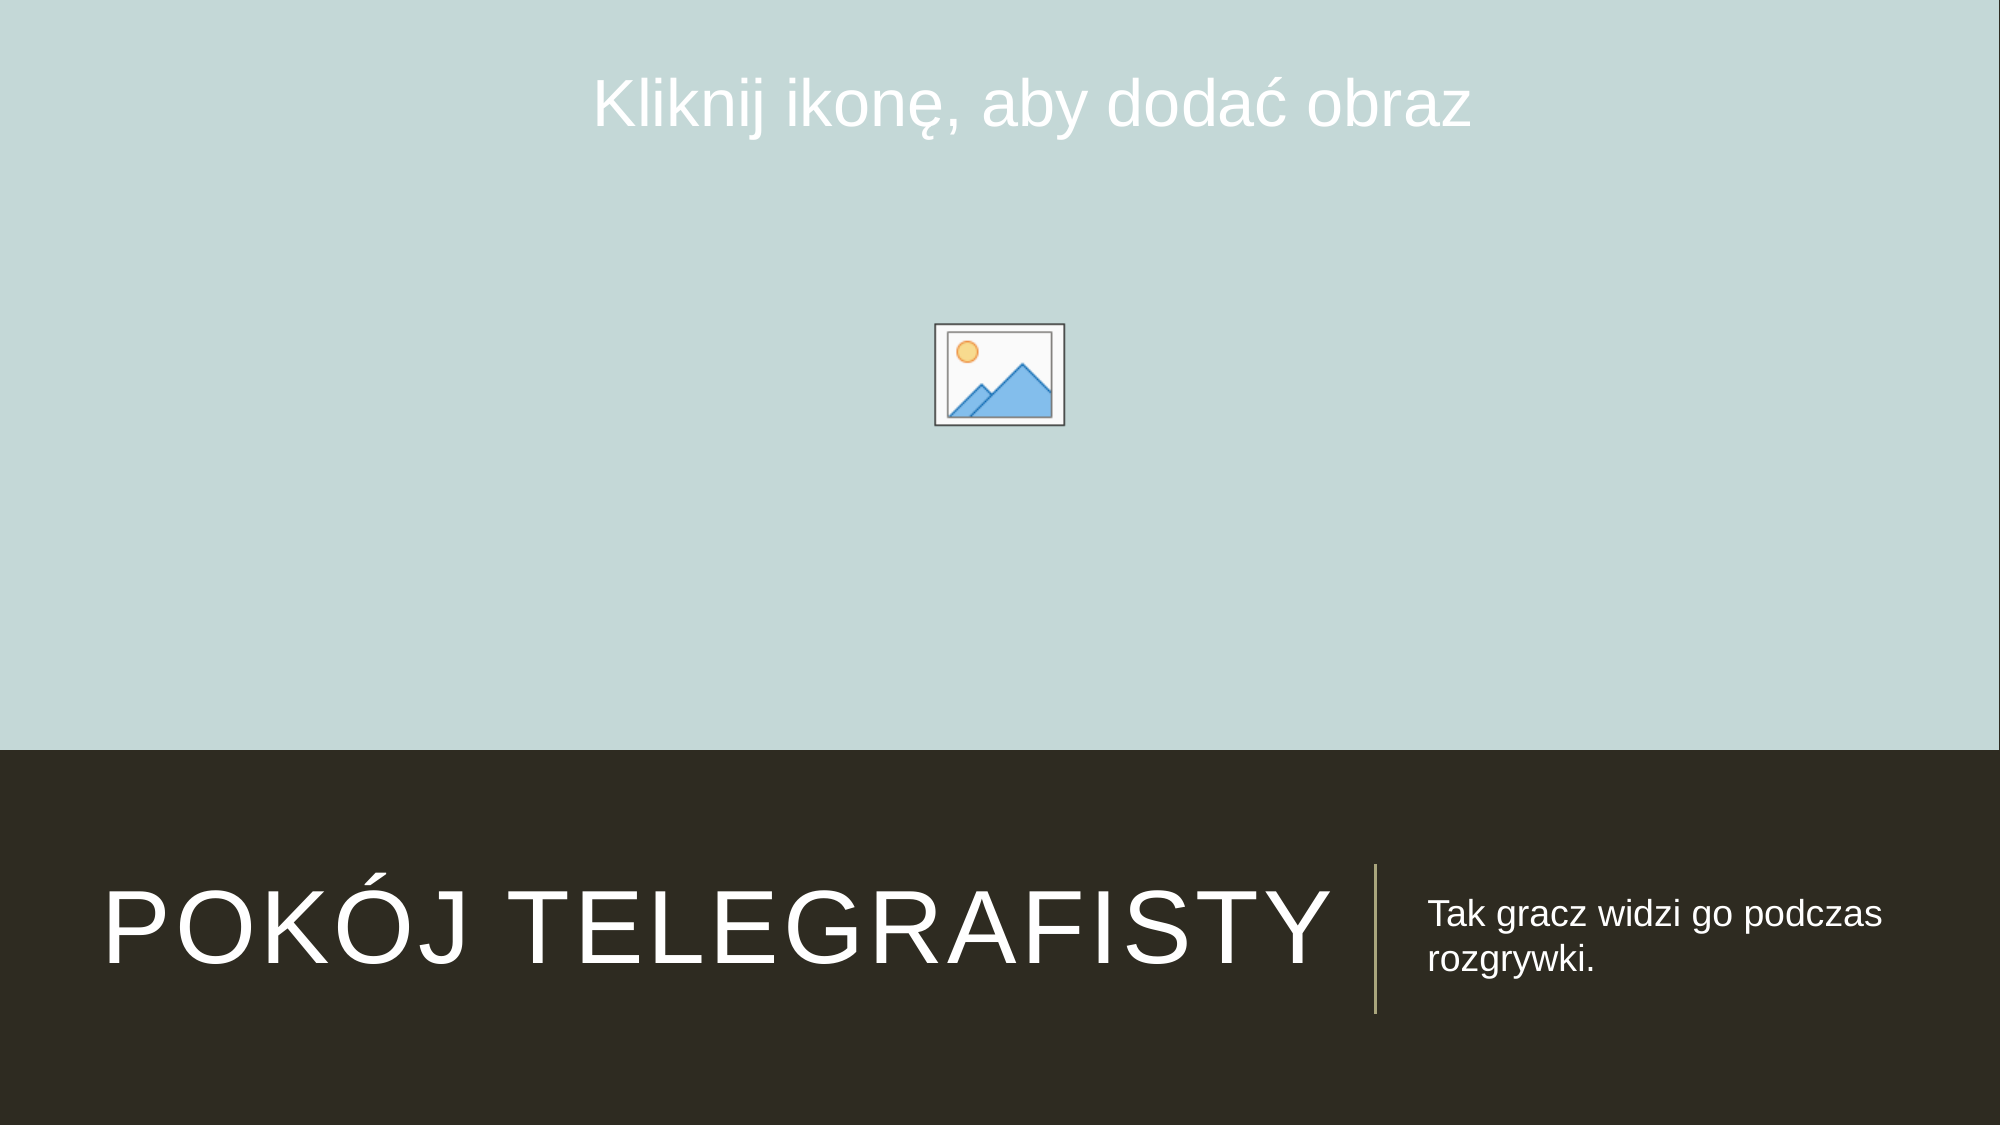

# Pokój telegrafisty
Tak gracz widzi go podczas rozgrywki.